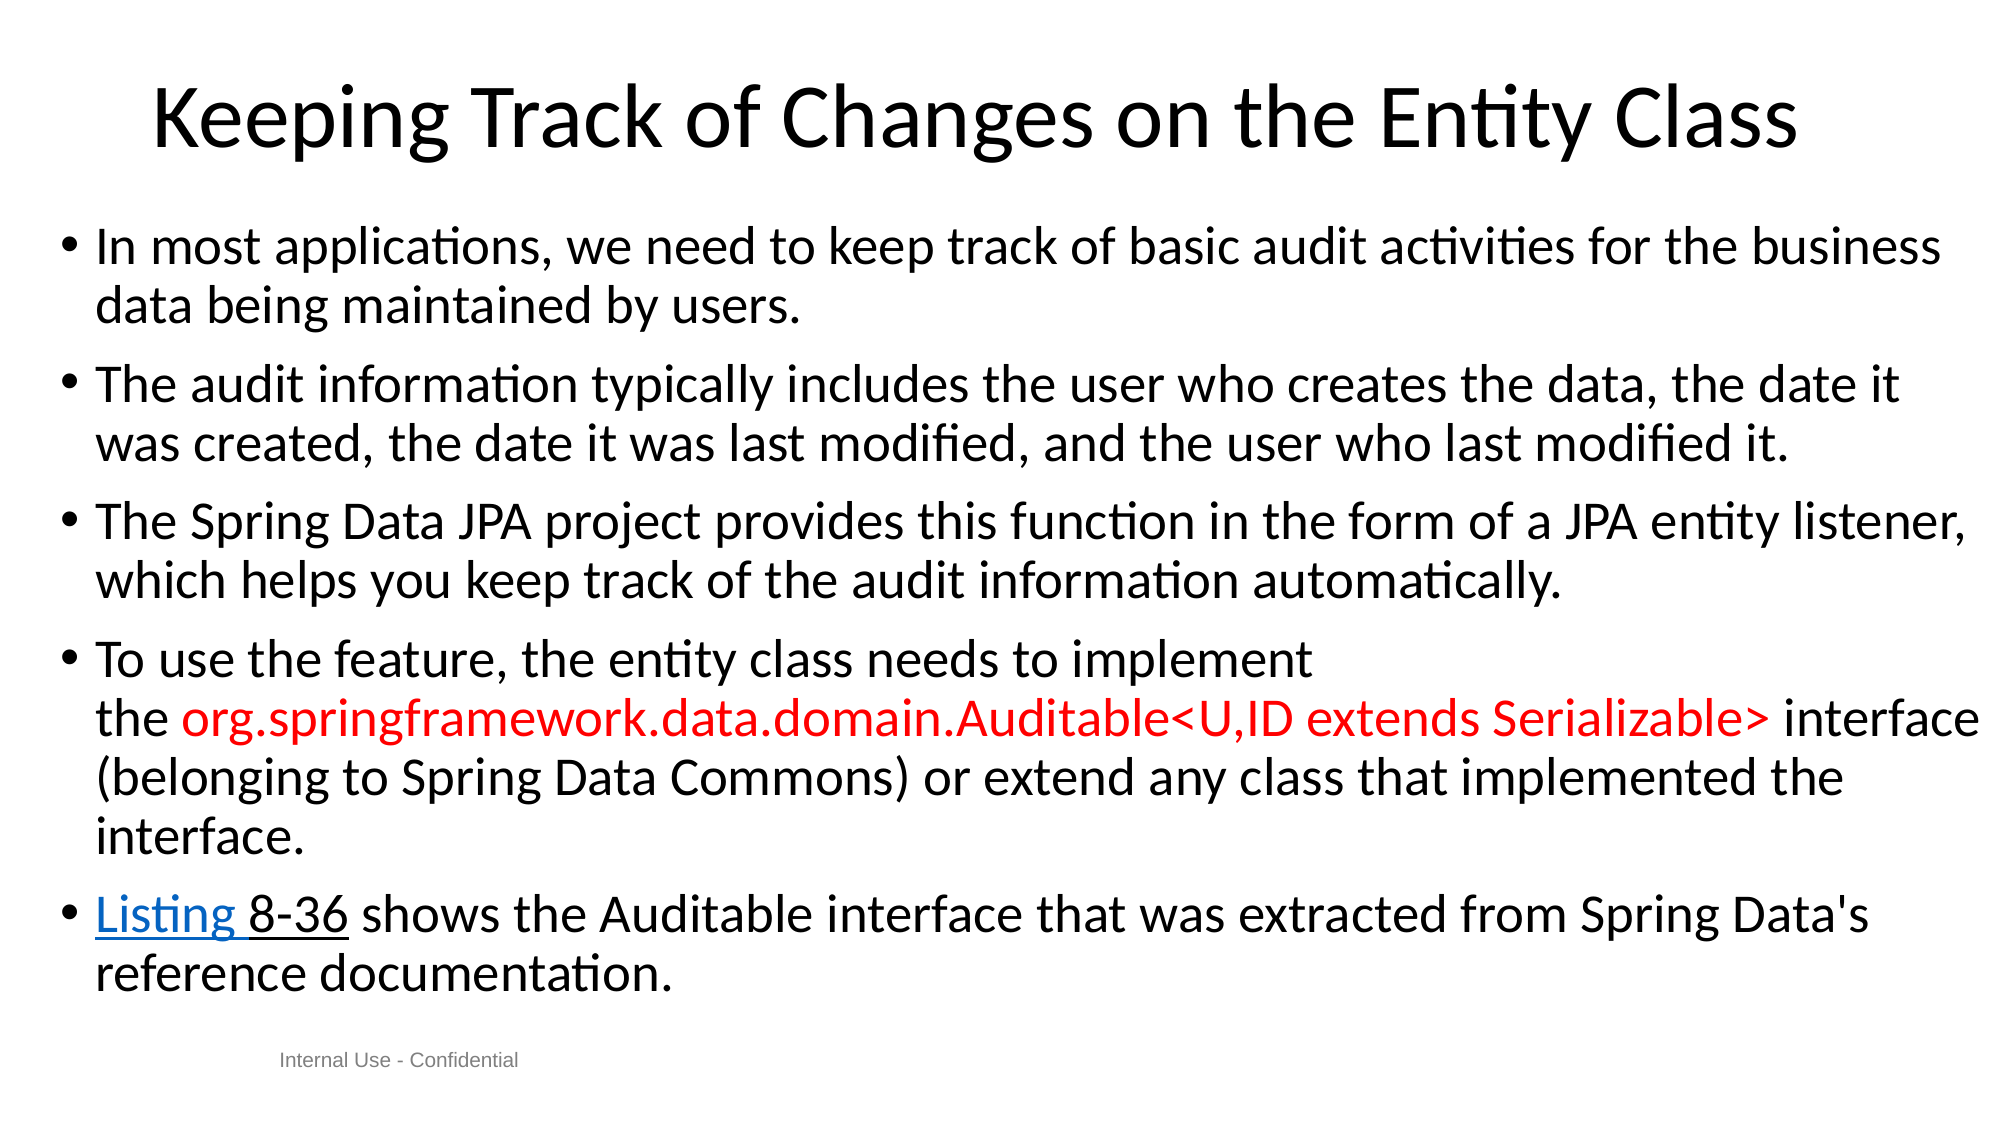

# Keeping Track of Changes on the Entity Class
In most applications, we need to keep track of basic audit activities for the business data being maintained by users.
The audit information typically includes the user who creates the data, the date it was created, the date it was last modified, and the user who last modified it.
The Spring Data JPA project provides this function in the form of a JPA entity listener, which helps you keep track of the audit information automatically.
To use the feature, the entity class needs to implement the org.springframework.data.domain.Auditable<U,ID extends Serializable> interface (belonging to Spring Data Commons) or extend any class that implemented the interface.
Listing 8-36 shows the Auditable interface that was extracted from Spring Data's reference documentation.